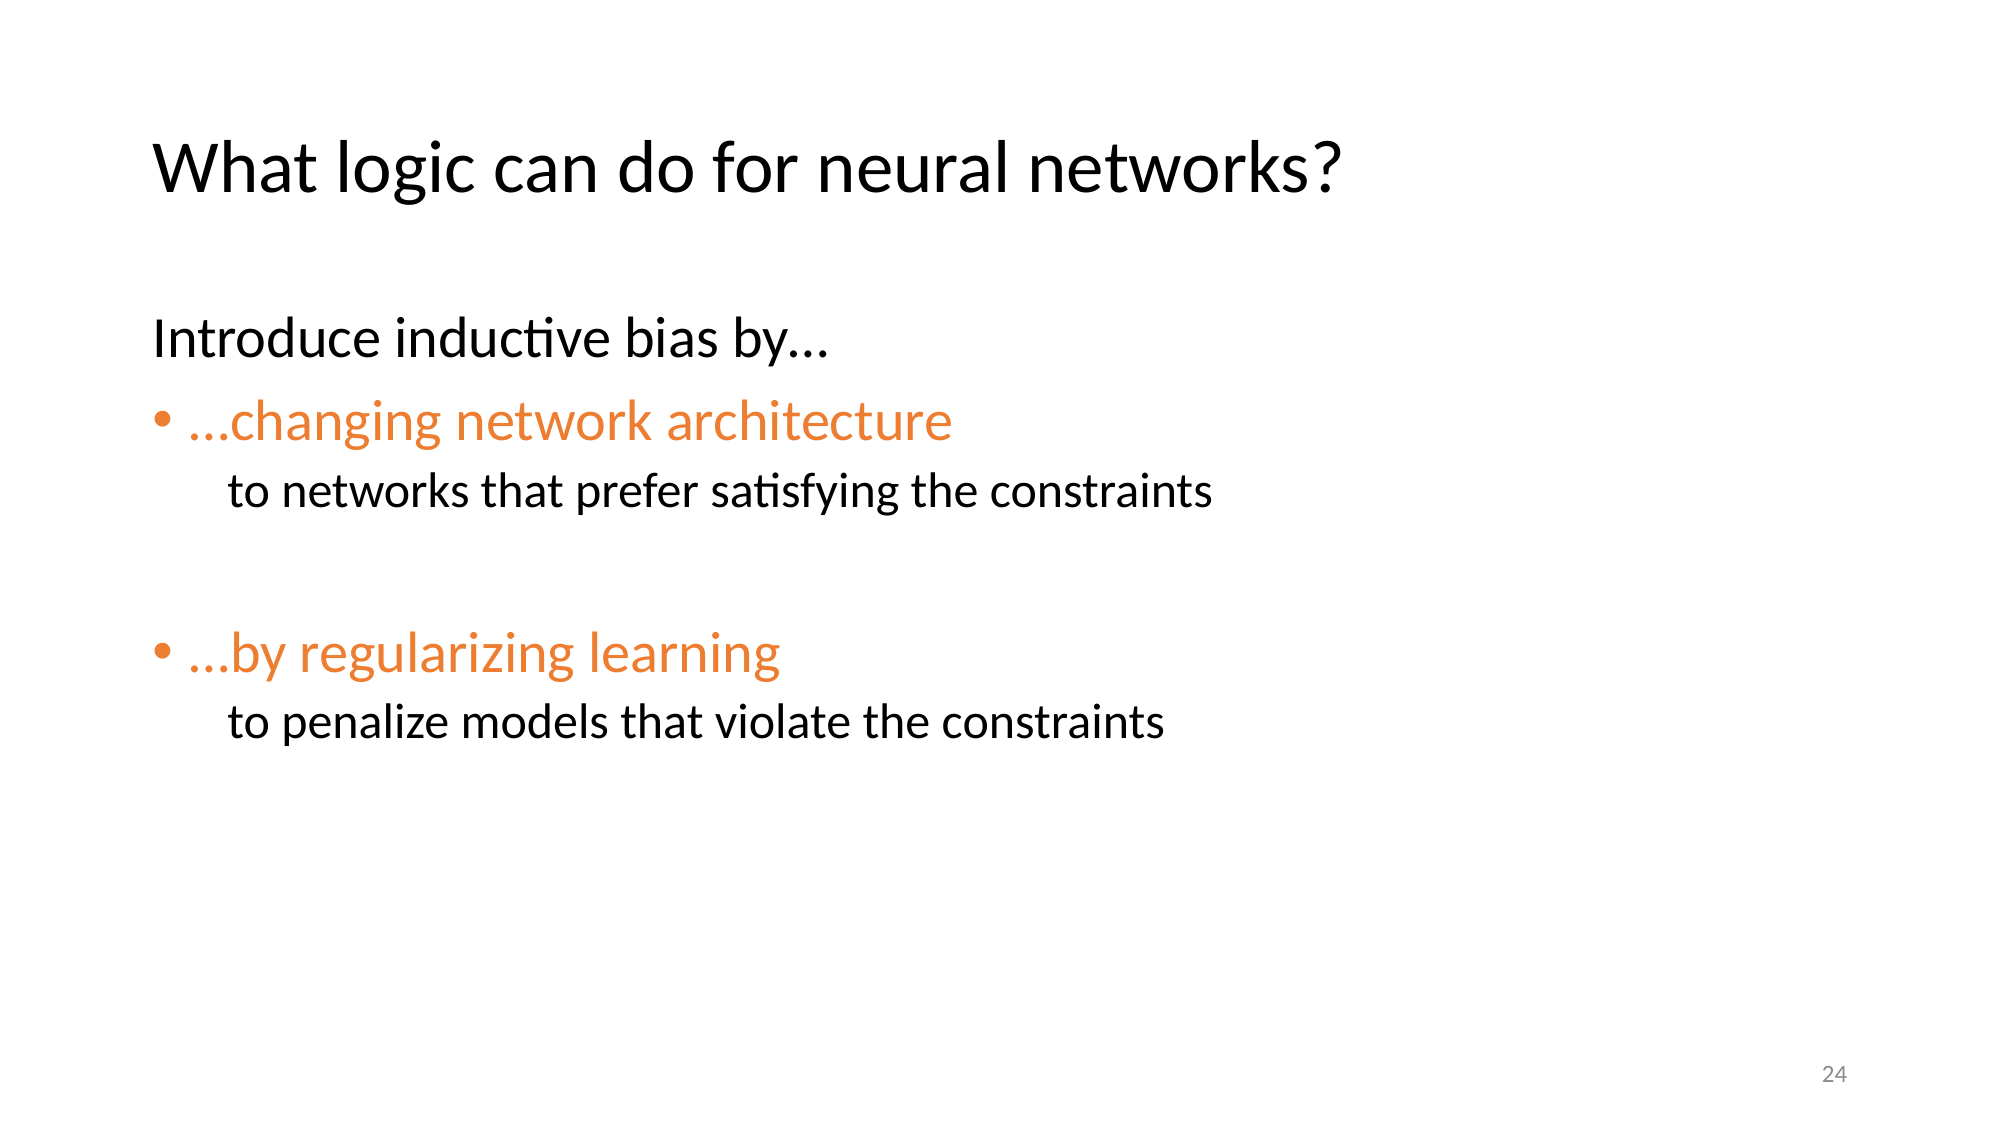

# What logic can do for neural networks?
Introduce inductive bias by…
…changing network architecture
to networks that prefer satisfying the constraints

…by regularizing learning
to penalize models that violate the constraints
24